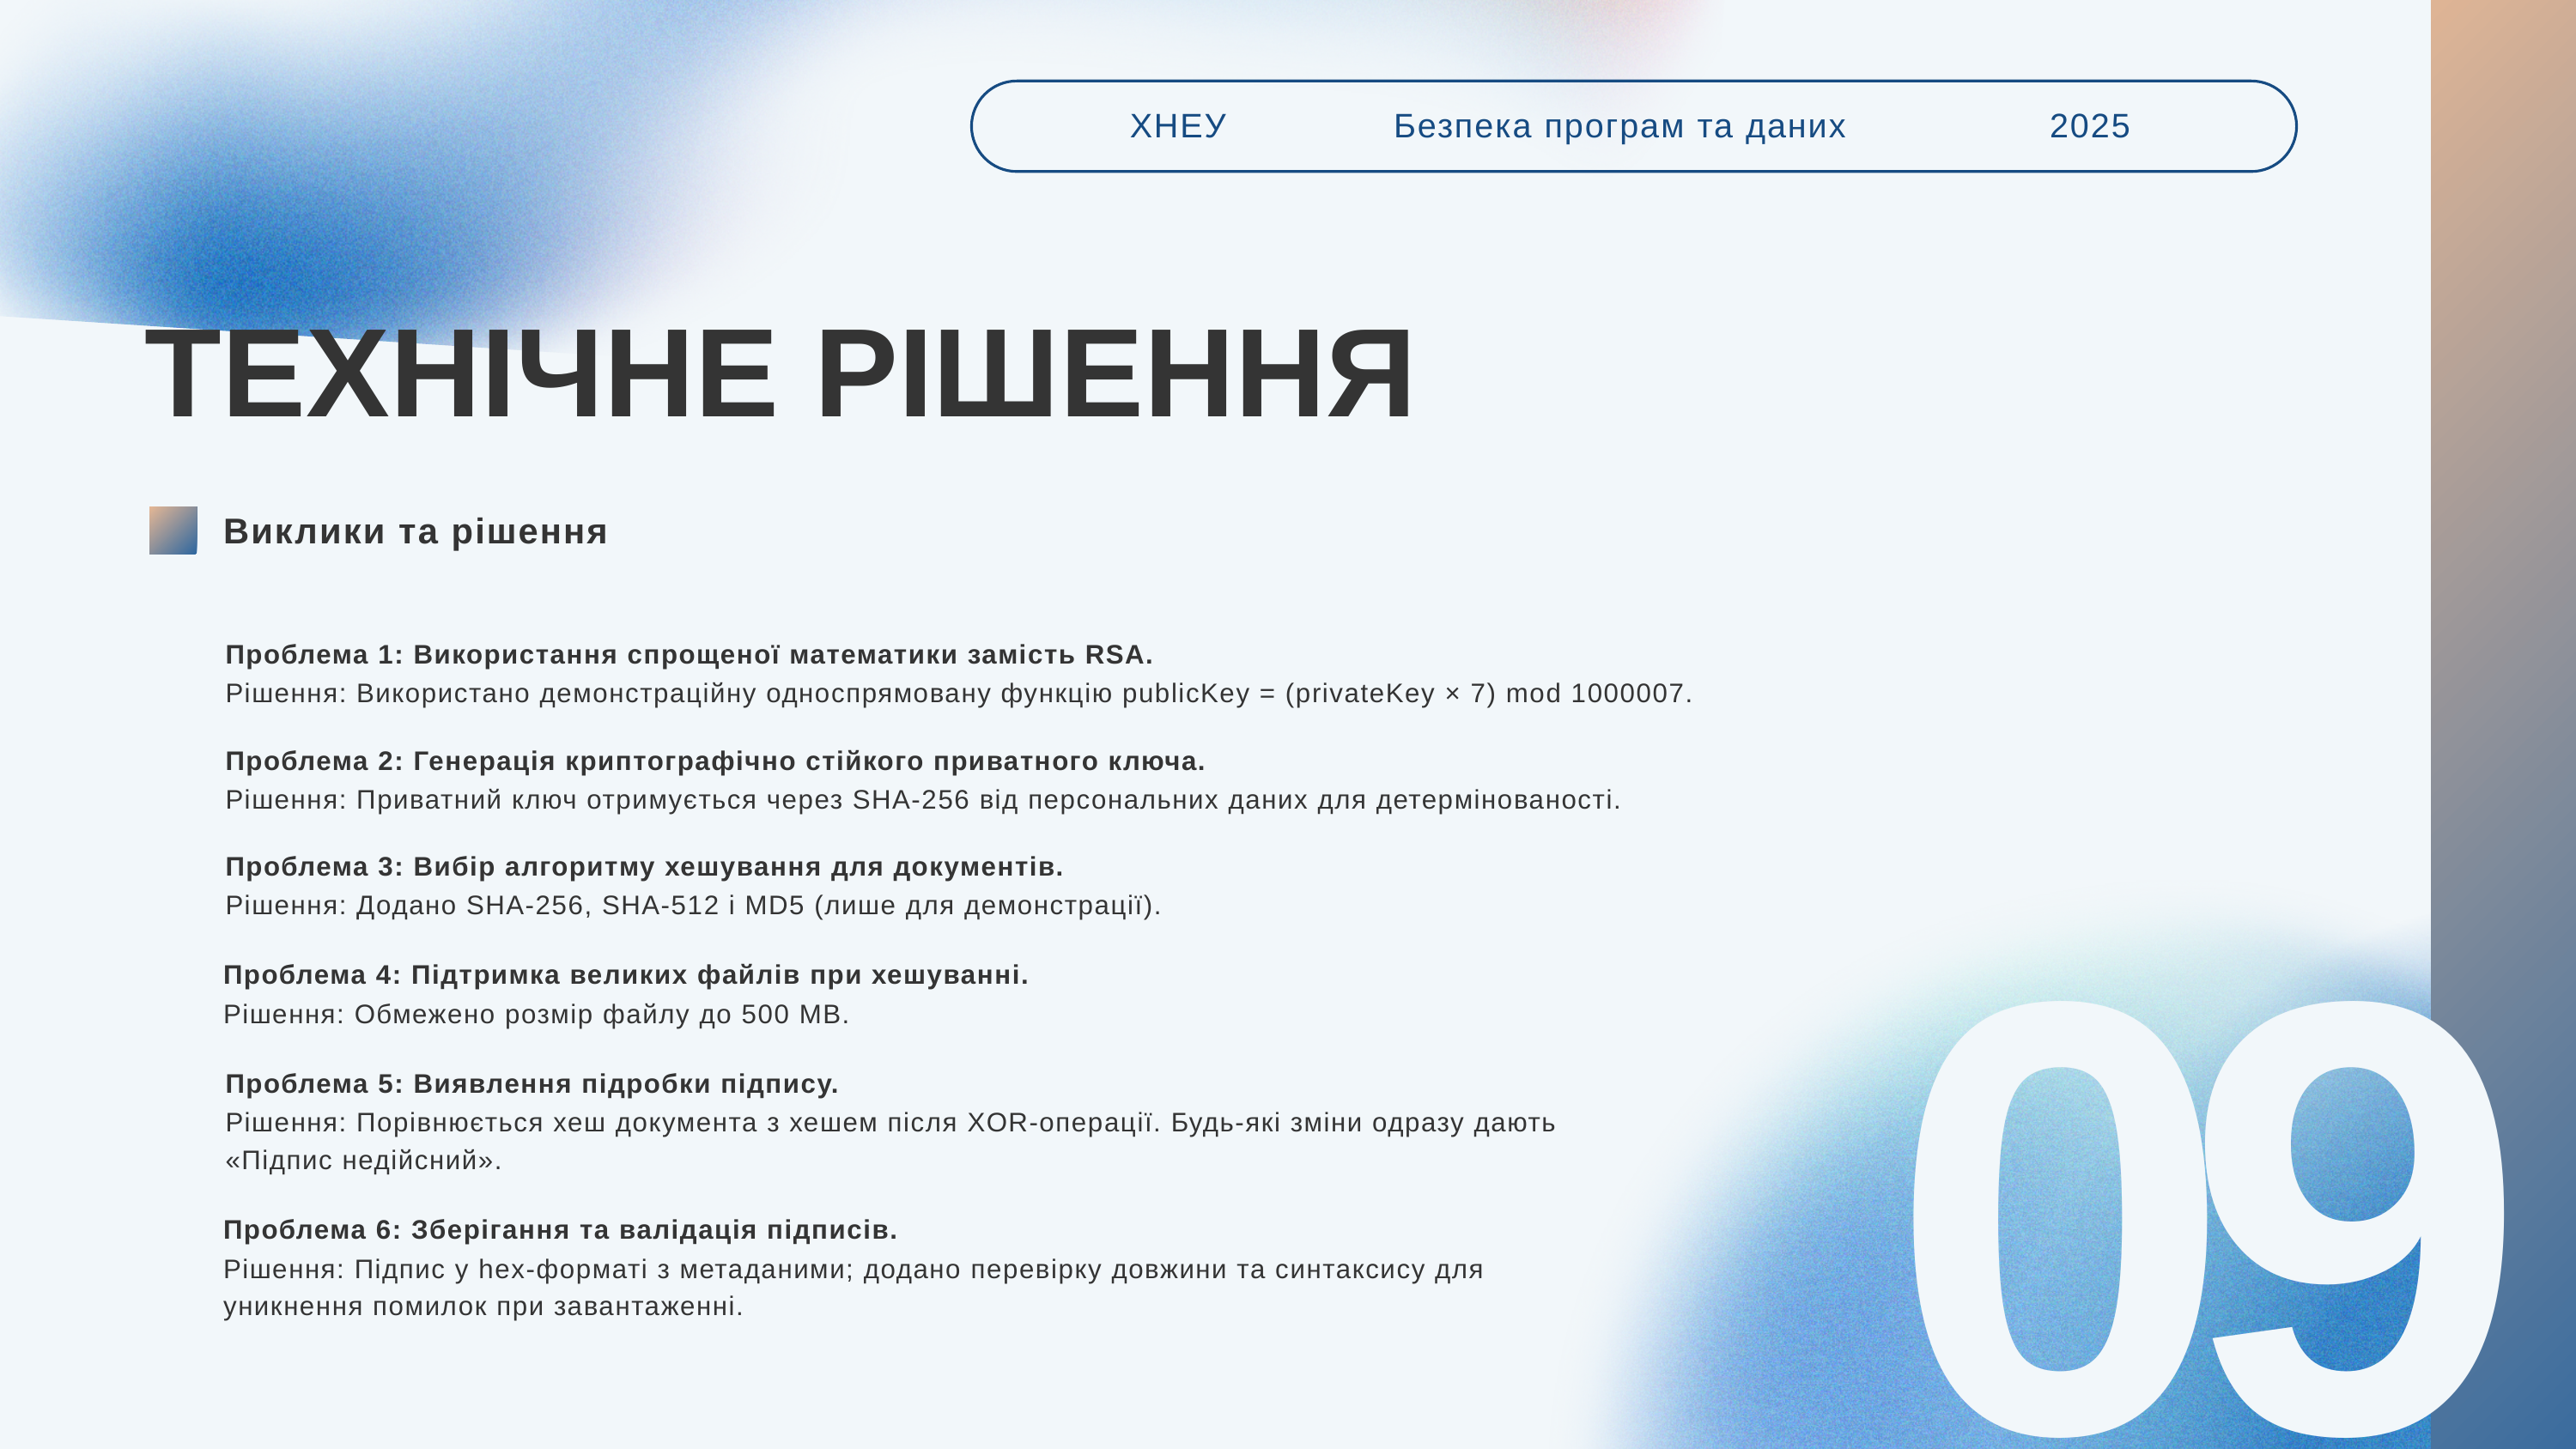

ХНЕУ
Безпека програм та даних
2025
ТЕХНІЧНЕ РІШЕННЯ
Виклики та рішення

Проблема 1: Використання спрощеної математики замість RSA.
Рішення: Використано демонстраційну односпрямовану функцію publicKey = (privateKey × 7) mod 1000007.
Проблема 2: Генерація криптографічно стійкого приватного ключа.
Рішення: Приватний ключ отримується через SHA-256 від персональних даних для детермінованості.
Проблема 3: Вибір алгоритму хешування для документів.

Рішення: Додано SHA-256, SHA-512 і MD5 (лише для демонстрації).
Проблема 4: Підтримка великих файлів при хешуванні.
09
Рішення: Обмежено розмір файлу до 500 MB.
Проблема 5: Виявлення підробки підпису.
Рішення: Порівнюється хеш документа з хешем після XOR-операції. Будь-які зміни одразу дають «Підпис недійсний».
Проблема 6: Зберігання та валідація підписів.
Рішення: Підпис у hex-форматі з метаданими; додано перевірку довжини та синтаксису для уникнення помилок при завантаженні.